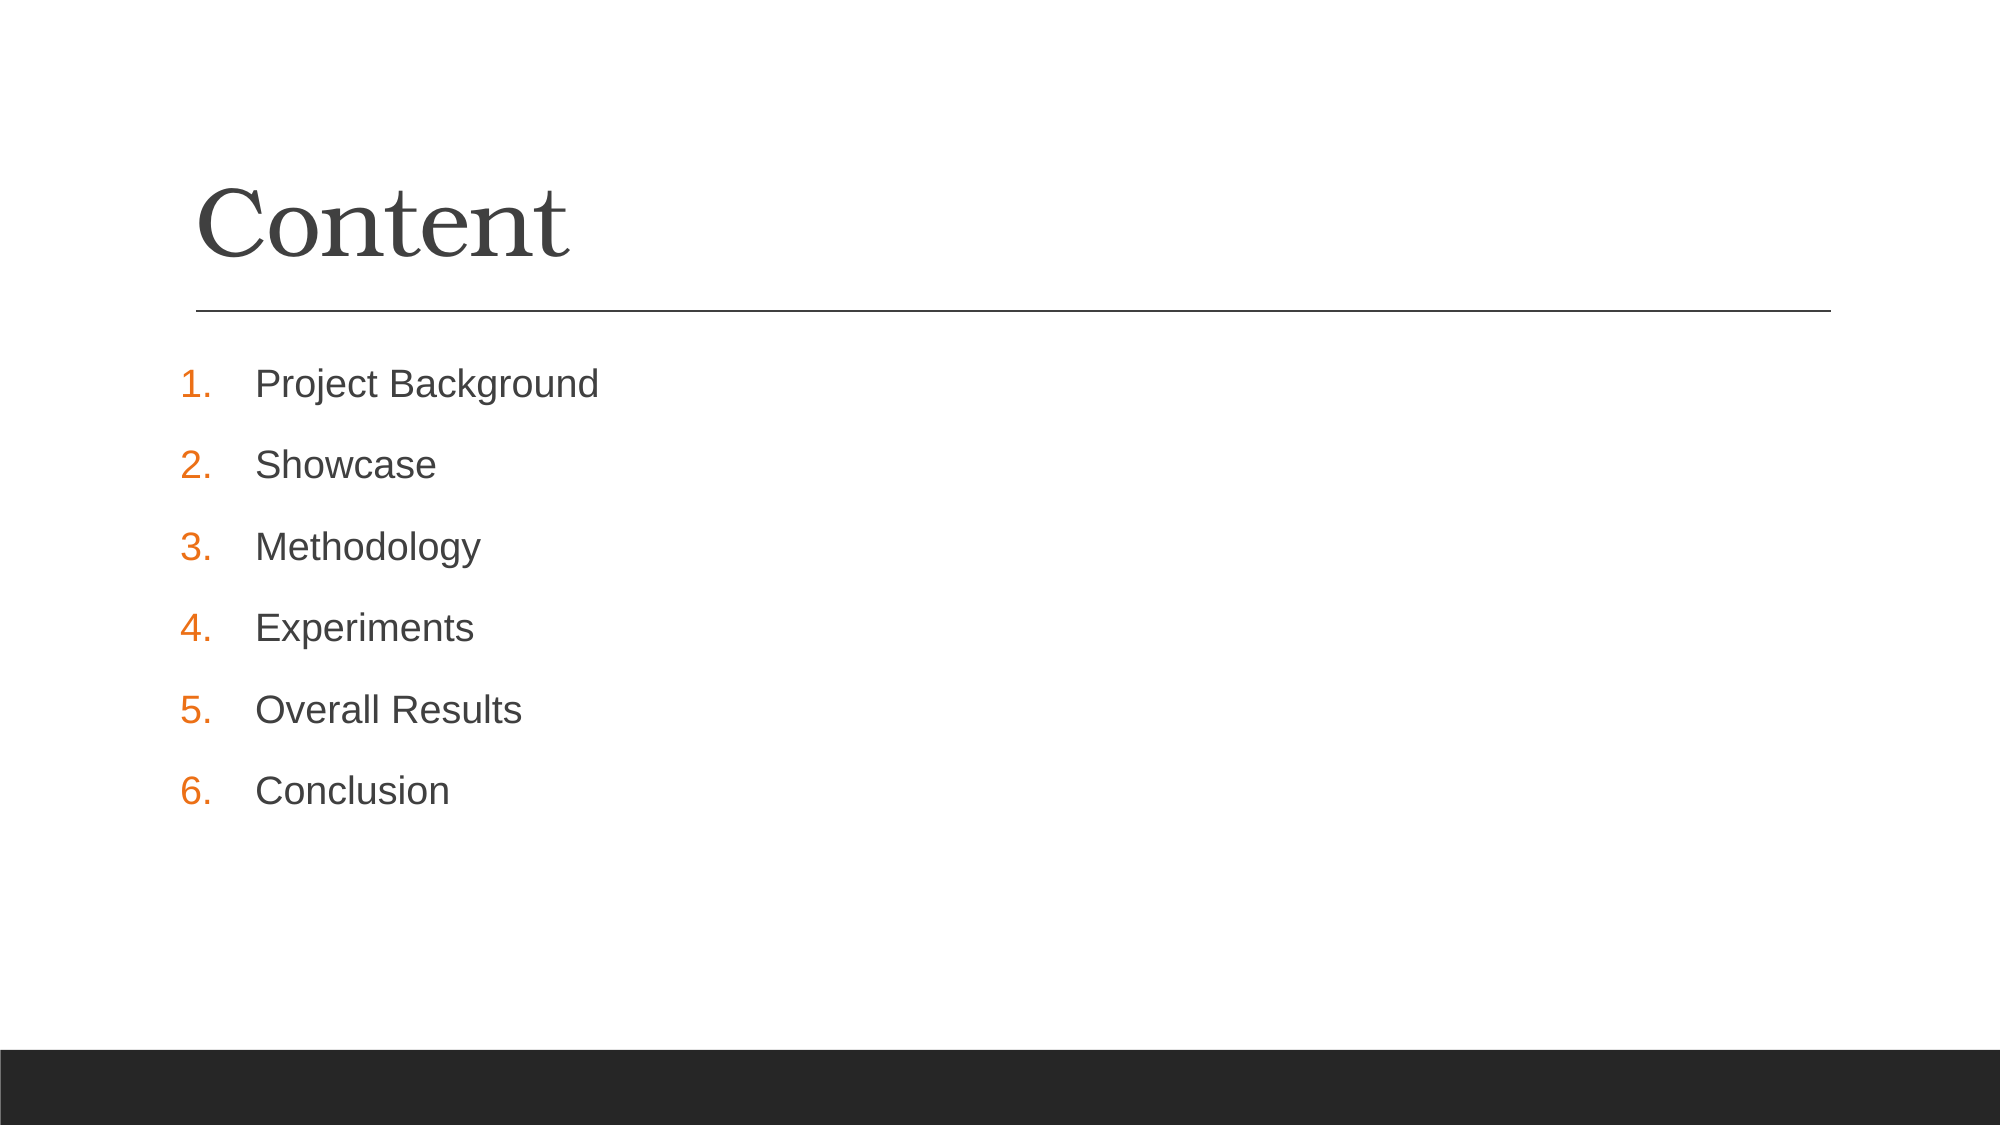

# Content
Project Background
Showcase
Methodology
Experiments
Overall Results
Conclusion